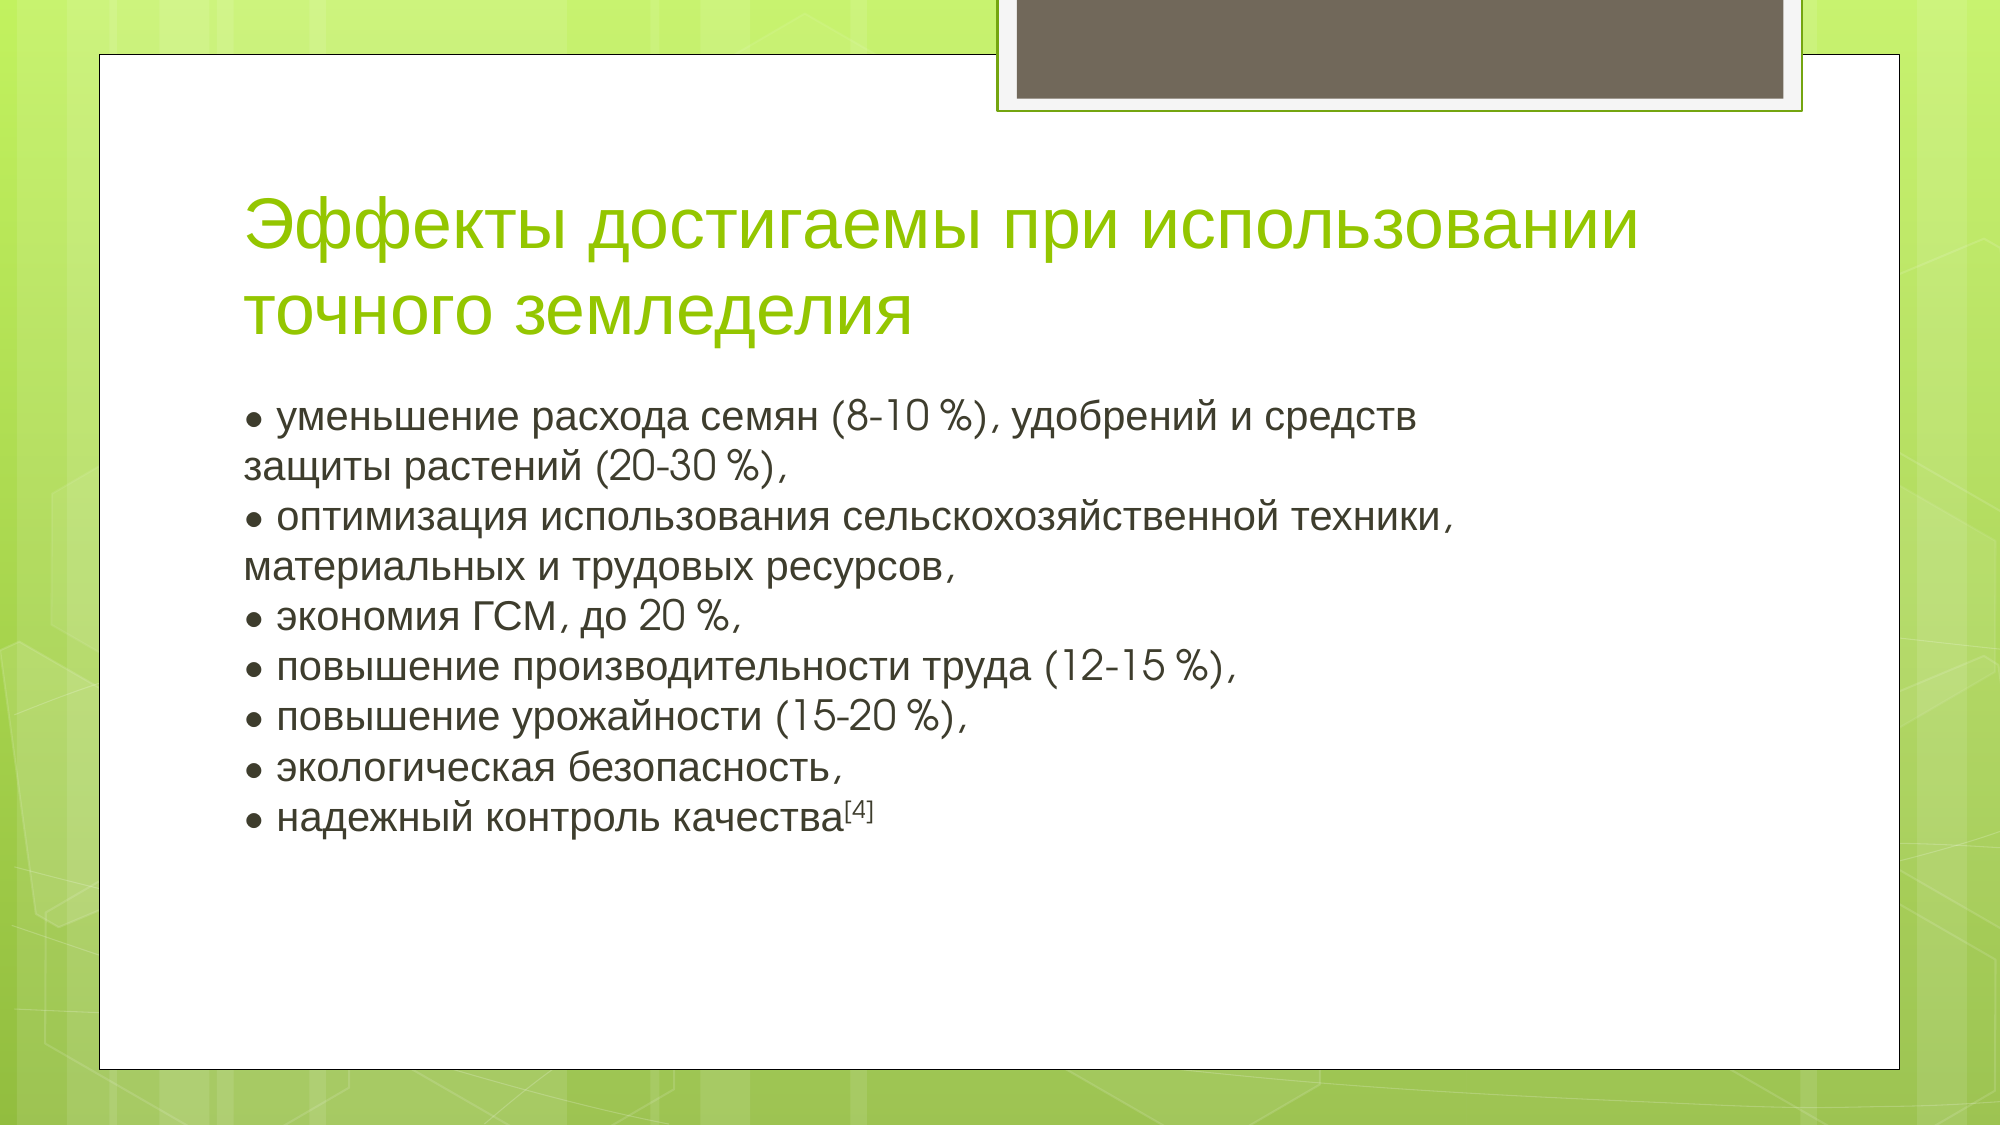

# Эффекты достигаемы при использовании точного земледелия
• уменьшение расхода семян (8-10 %), удобрений и средств
защиты растений (20-30 %),
• оптимизация использования сельскохозяйственной техники,
материальных и трудовых ресурсов,
• экономия ГСМ, до 20 %,
• повышение производительности труда (12-15 %),
• повышение урожайности (15-20 %),
• экологическая безопасность,
• надежный контроль качества[4]